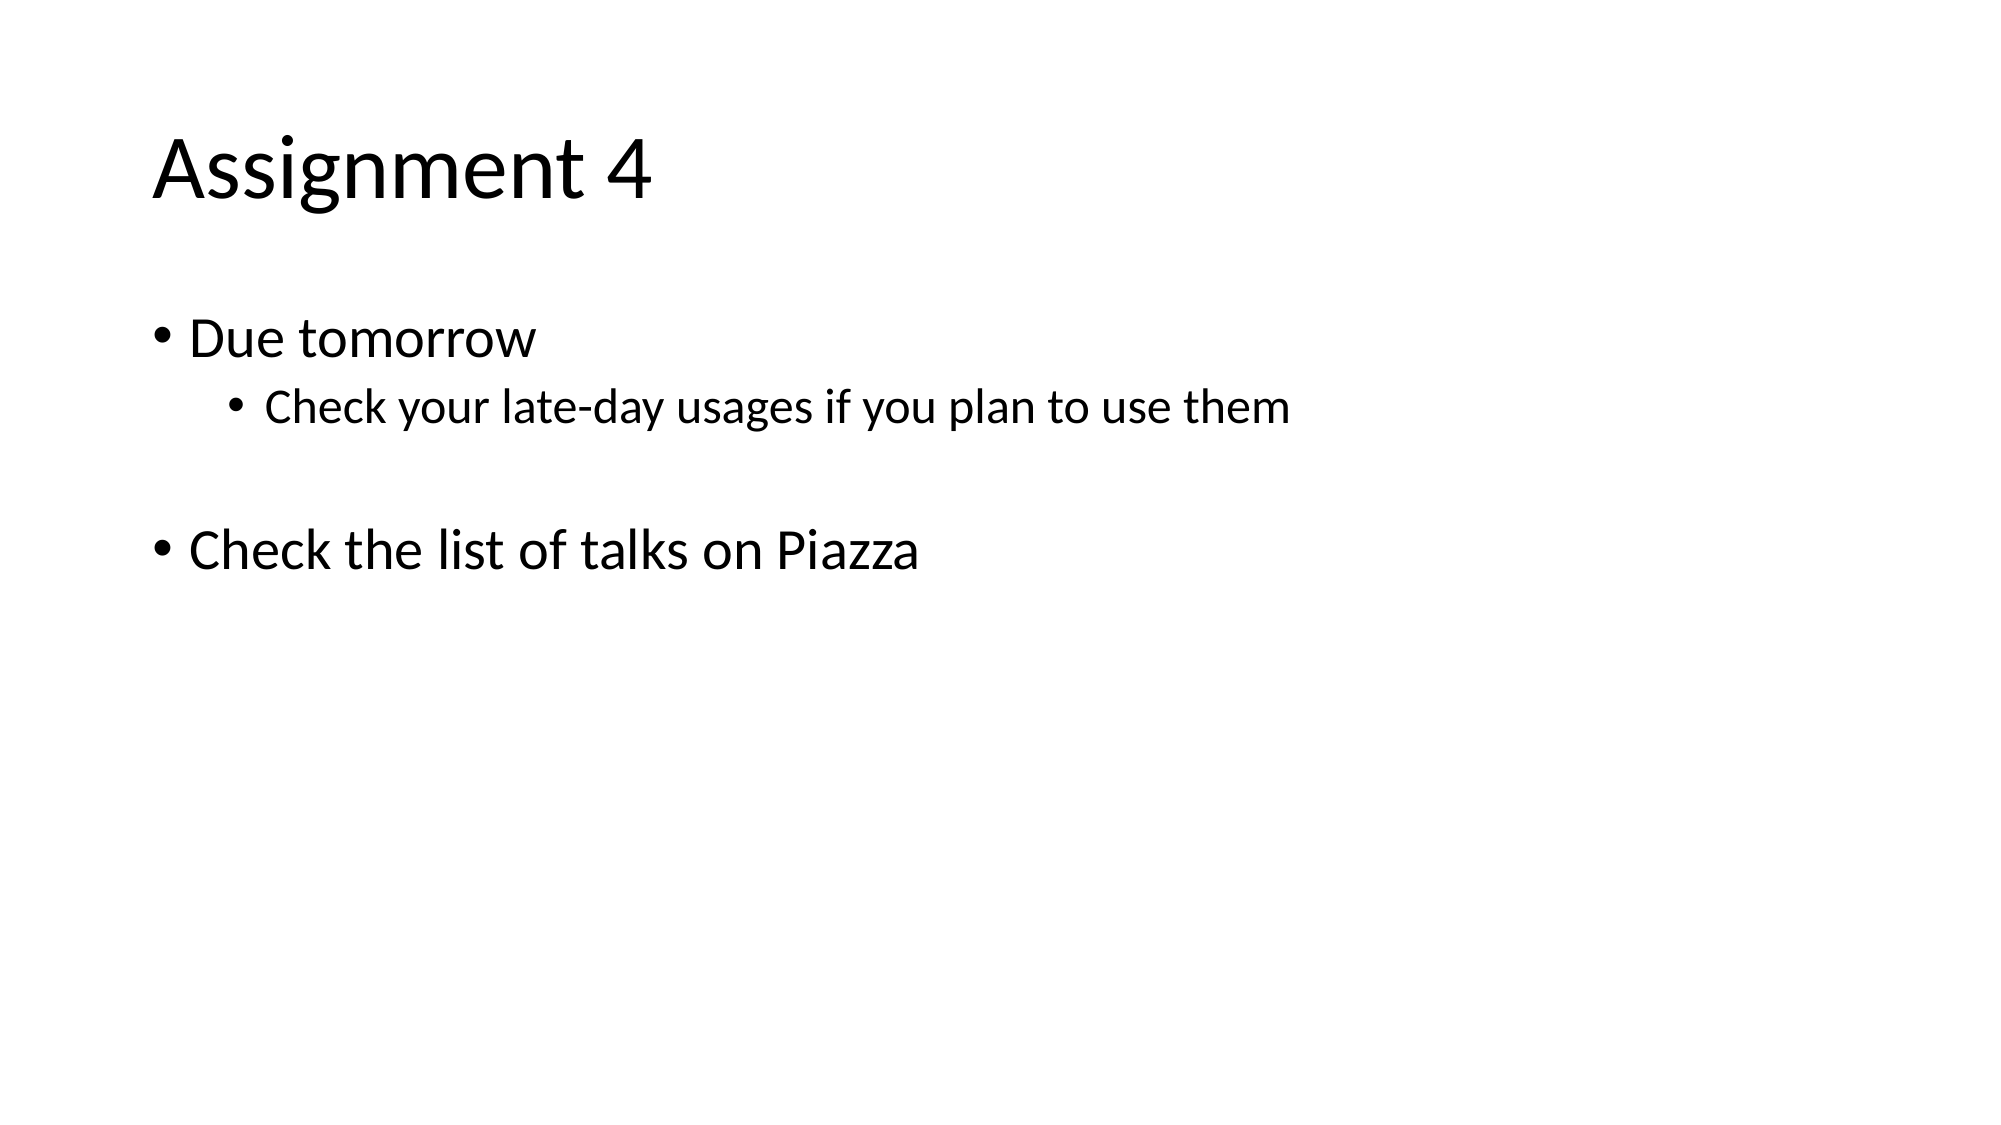

# Assignment 4
Due tomorrow
Check your late-day usages if you plan to use them

Check the list of talks on Piazza